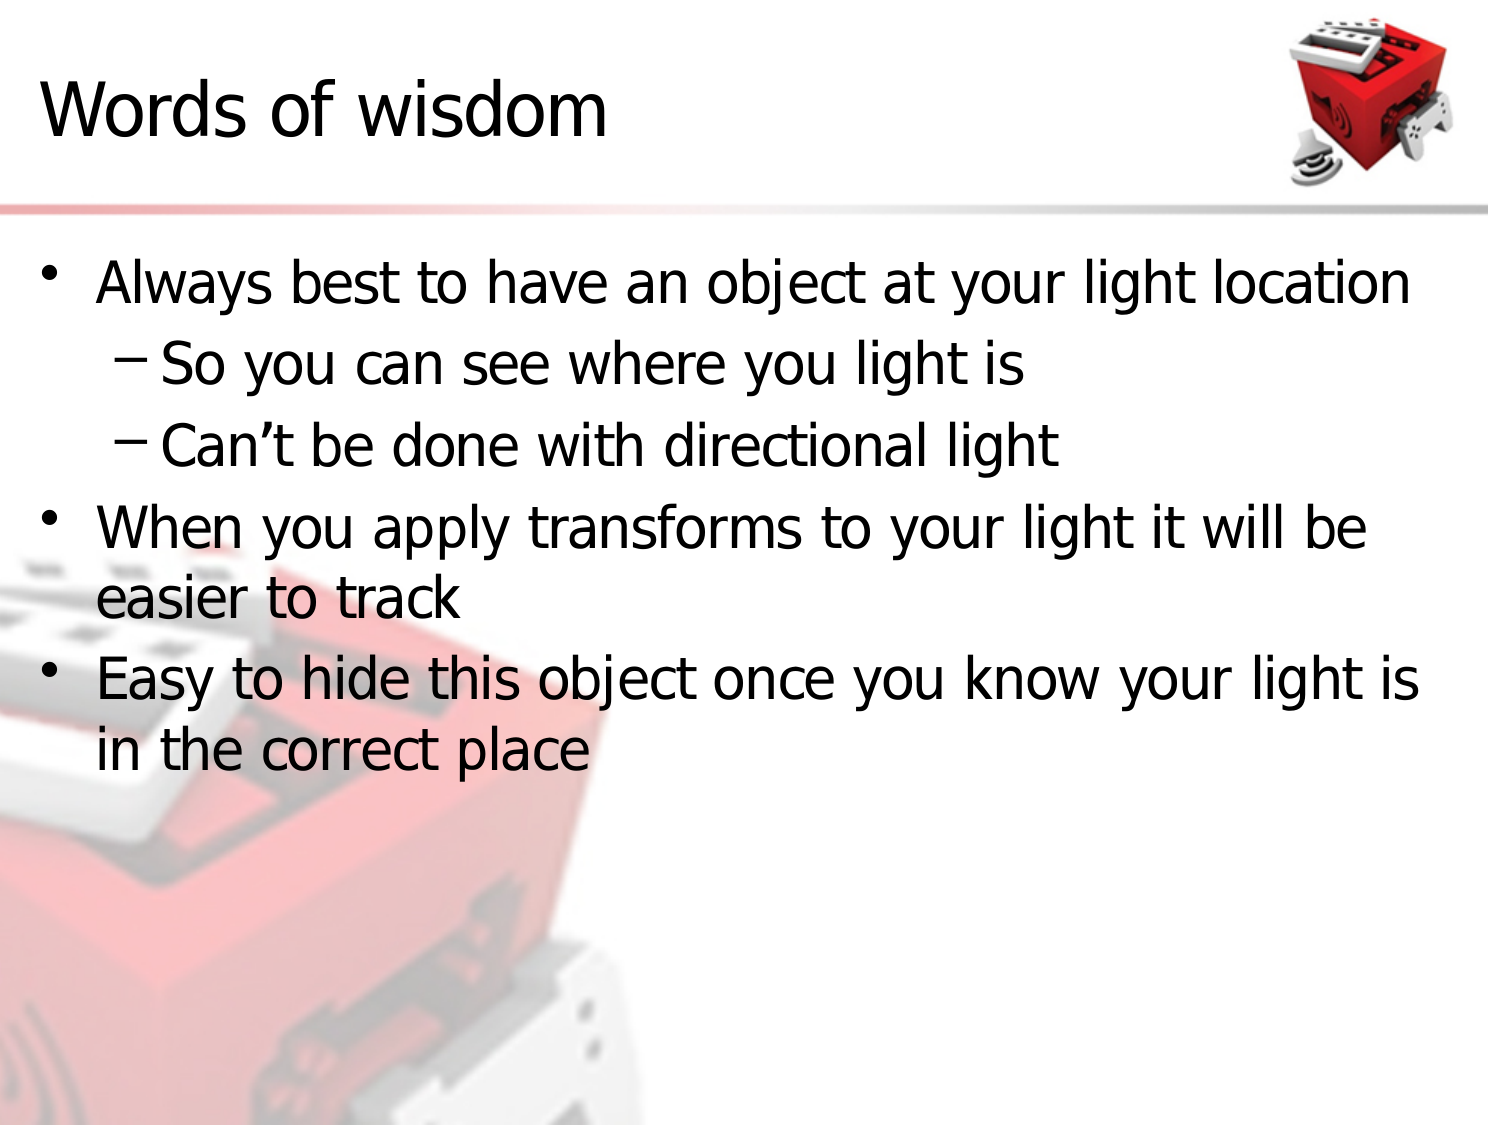

# Words of wisdom
Always best to have an object at your light location
So you can see where you light is
Can’t be done with directional light
When you apply transforms to your light it will be easier to track
Easy to hide this object once you know your light is in the correct place